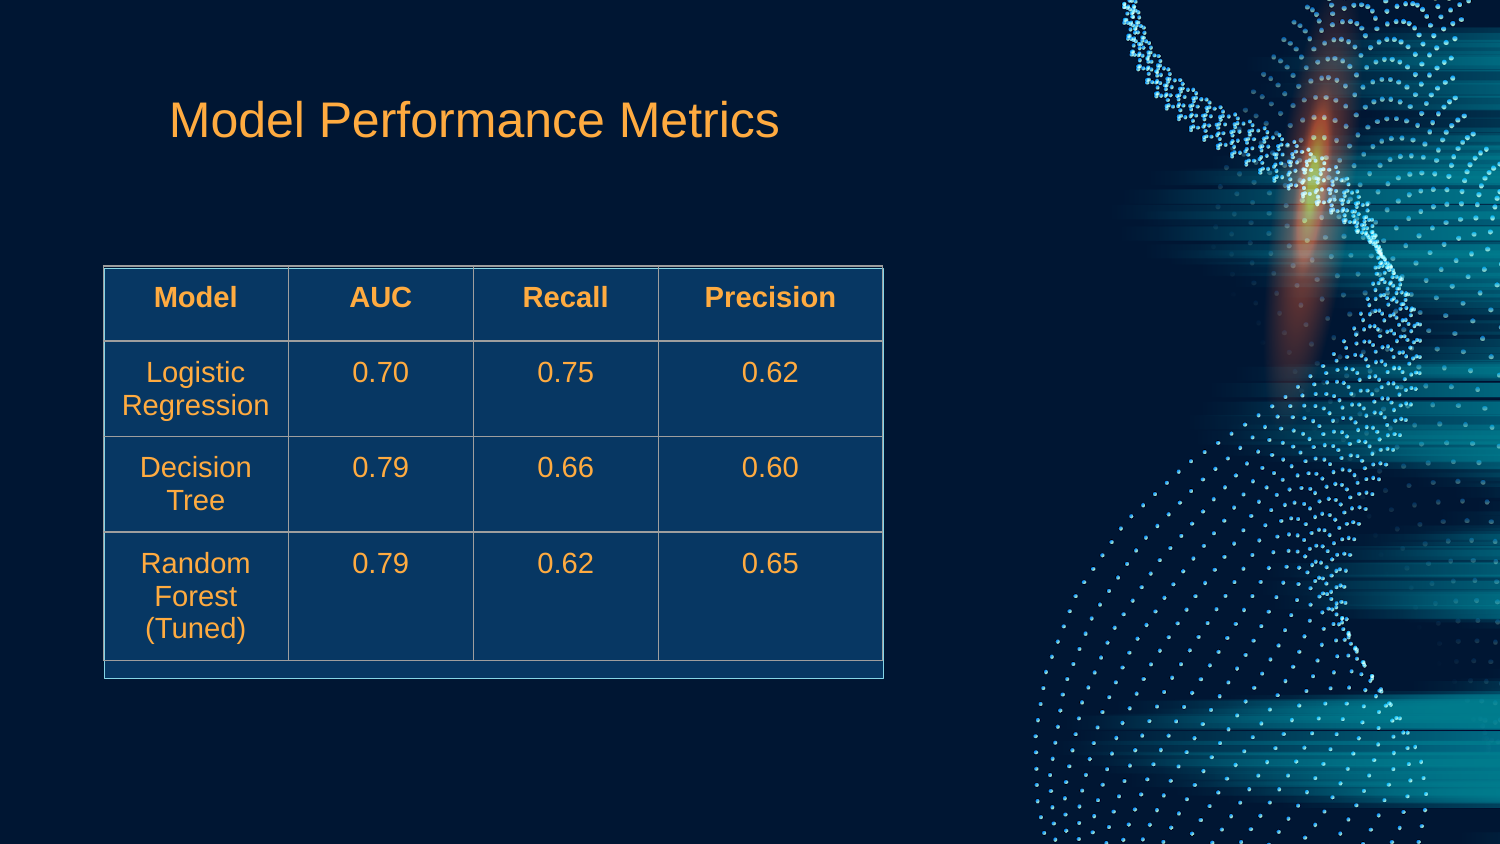

# Model Performance Metrics
| Model | AUC | Recall | Precision |
| --- | --- | --- | --- |
| Logistic Regression | 0.70 | 0.75 | 0.62 |
| Decision Tree | 0.79 | 0.66 | 0.60 |
| Random Forest (Tuned) | 0.79 | 0.62 | 0.65 |